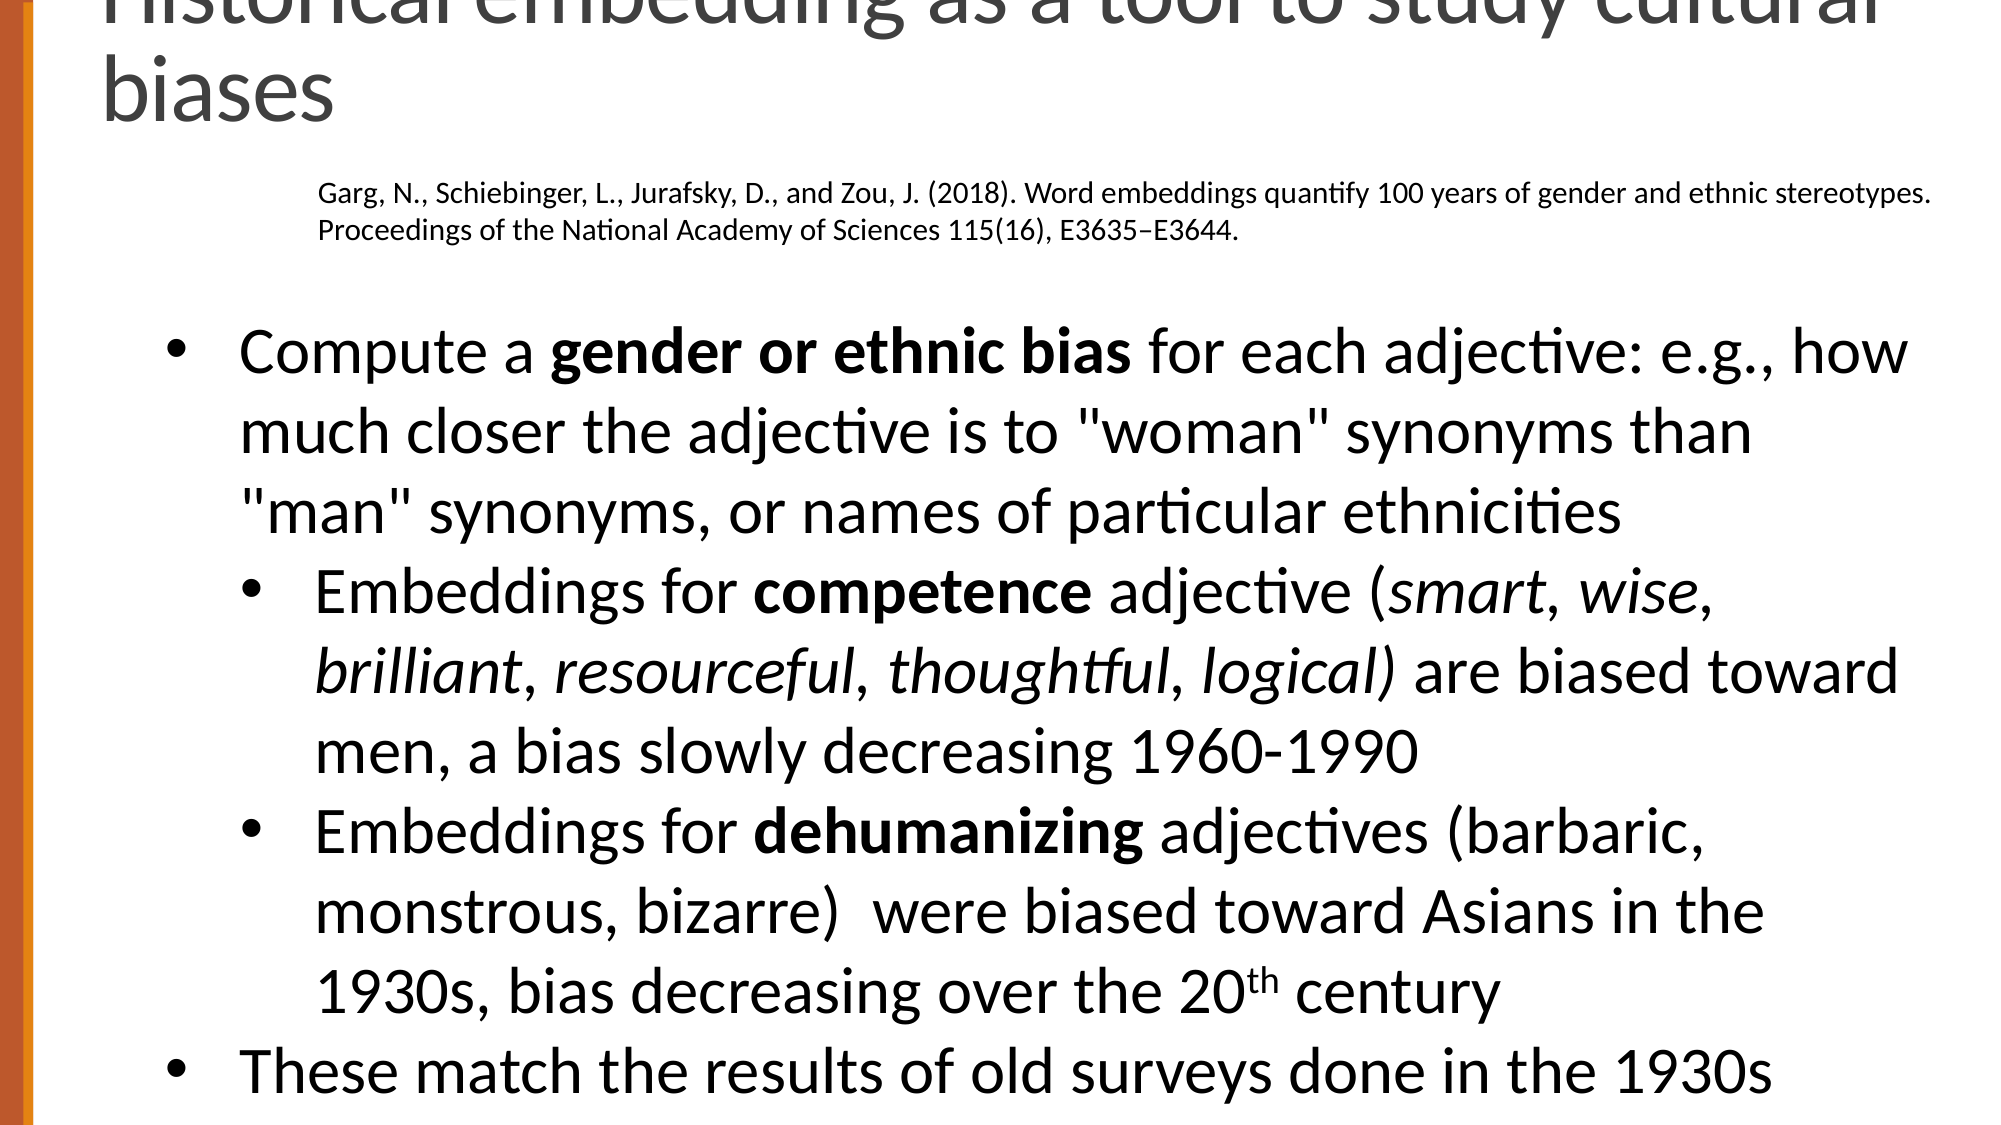

# Historical embedding as a tool to study cultural biases
Garg, N., Schiebinger, L., Jurafsky, D., and Zou, J. (2018). Word embeddings quantify 100 years of gender and ethnic stereotypes. Proceedings of the National Academy of Sciences 115(16), E3635–E3644.
Compute a gender or ethnic bias for each adjective: e.g., how much closer the adjective is to "woman" synonyms than "man" synonyms, or names of particular ethnicities
Embeddings for competence adjective (smart, wise, brilliant, resourceful, thoughtful, logical) are biased toward men, a bias slowly decreasing 1960-1990
Embeddings for dehumanizing adjectives (barbaric, monstrous, bizarre)  were biased toward Asians in the 1930s, bias decreasing over the 20th century
These match the results of old surveys done in the 1930s